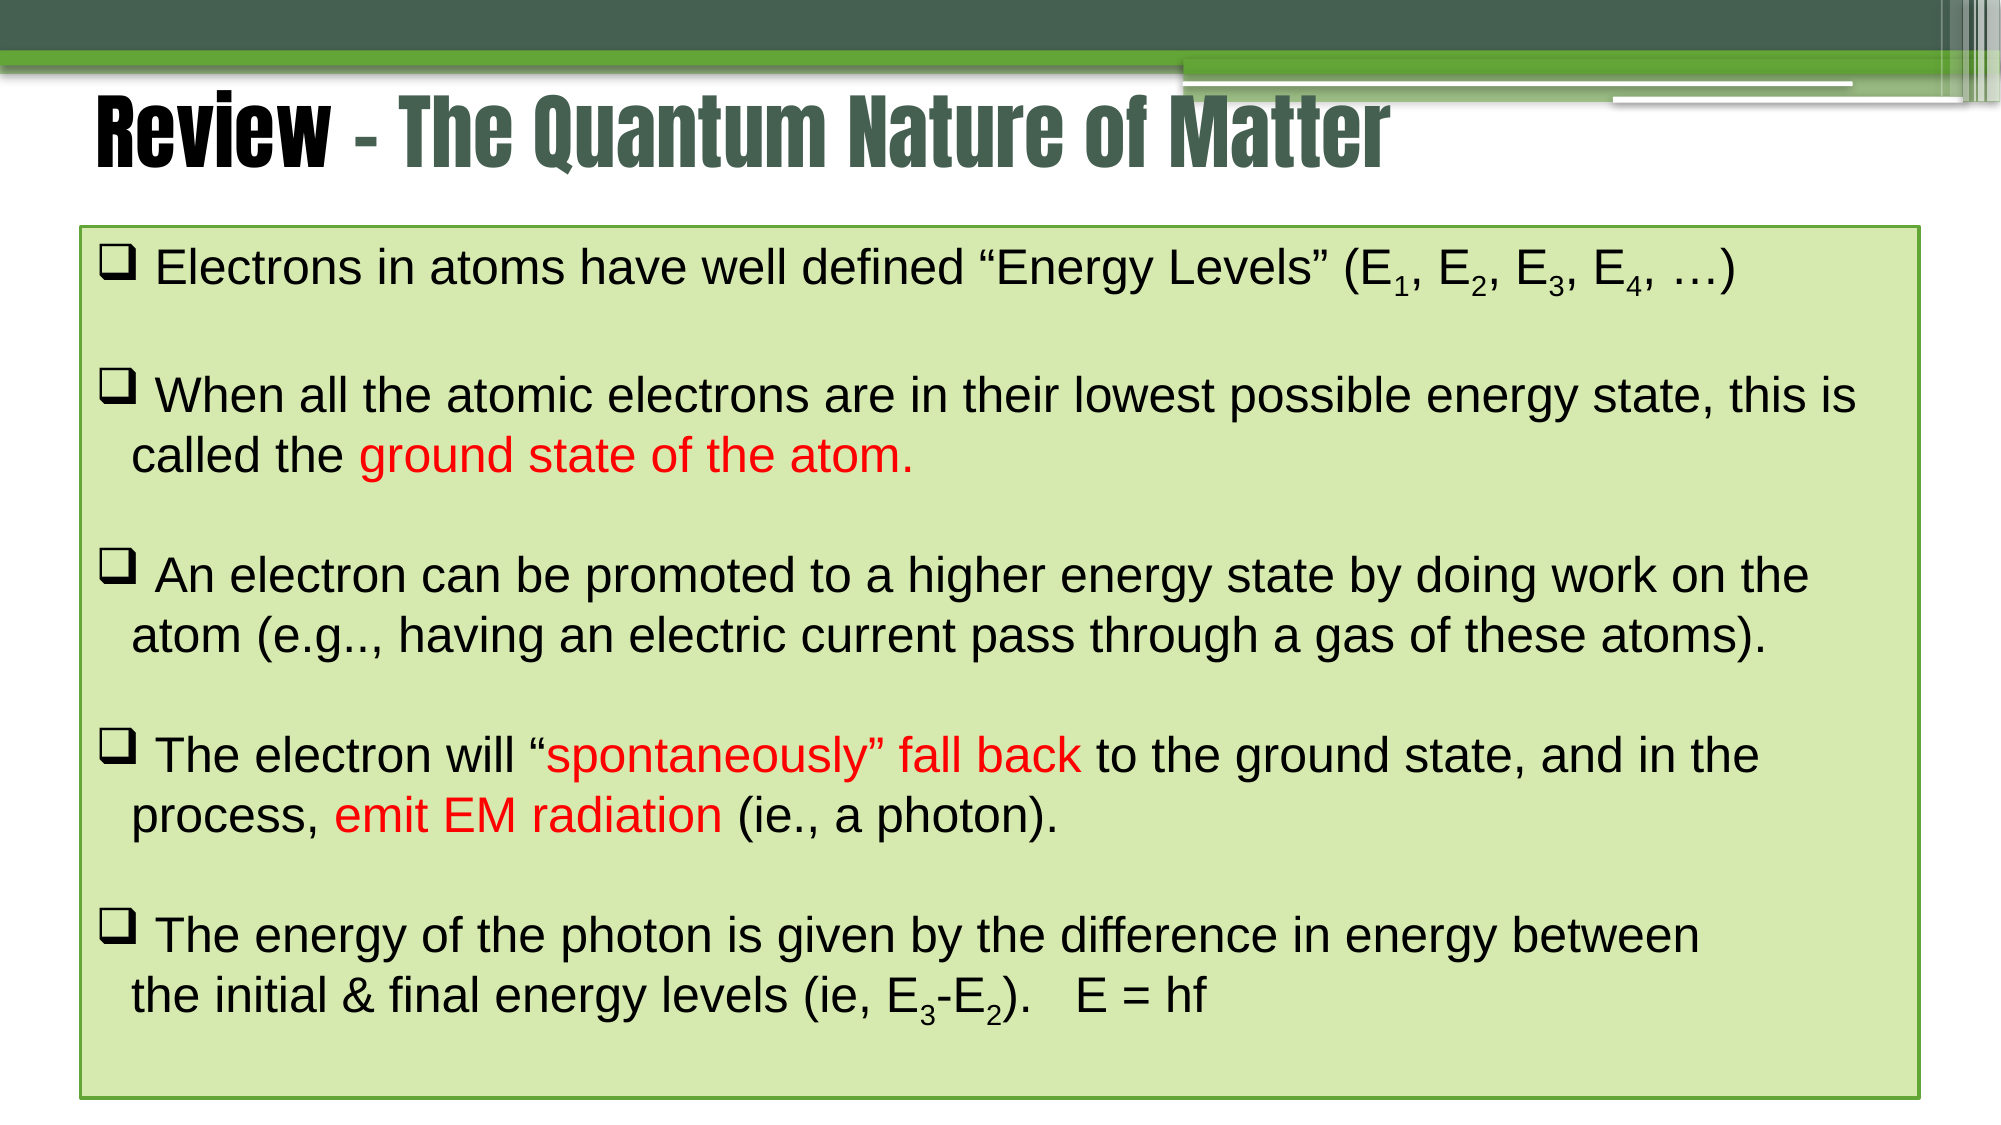

# Review – The Quantum Nature of Matter
 Electrons in atoms have well defined “Energy Levels” (E1, E2, E3, E4, …)
 When all the atomic electrons are in their lowest possible energy state, this is called the ground state of the atom.
 An electron can be promoted to a higher energy state by doing work on the atom (e.g.., having an electric current pass through a gas of these atoms).
 The electron will “spontaneously” fall back to the ground state, and in the process, emit EM radiation (ie., a photon).
 The energy of the photon is given by the difference in energy between
the initial & final energy levels (ie, E3-E2).   E = hf